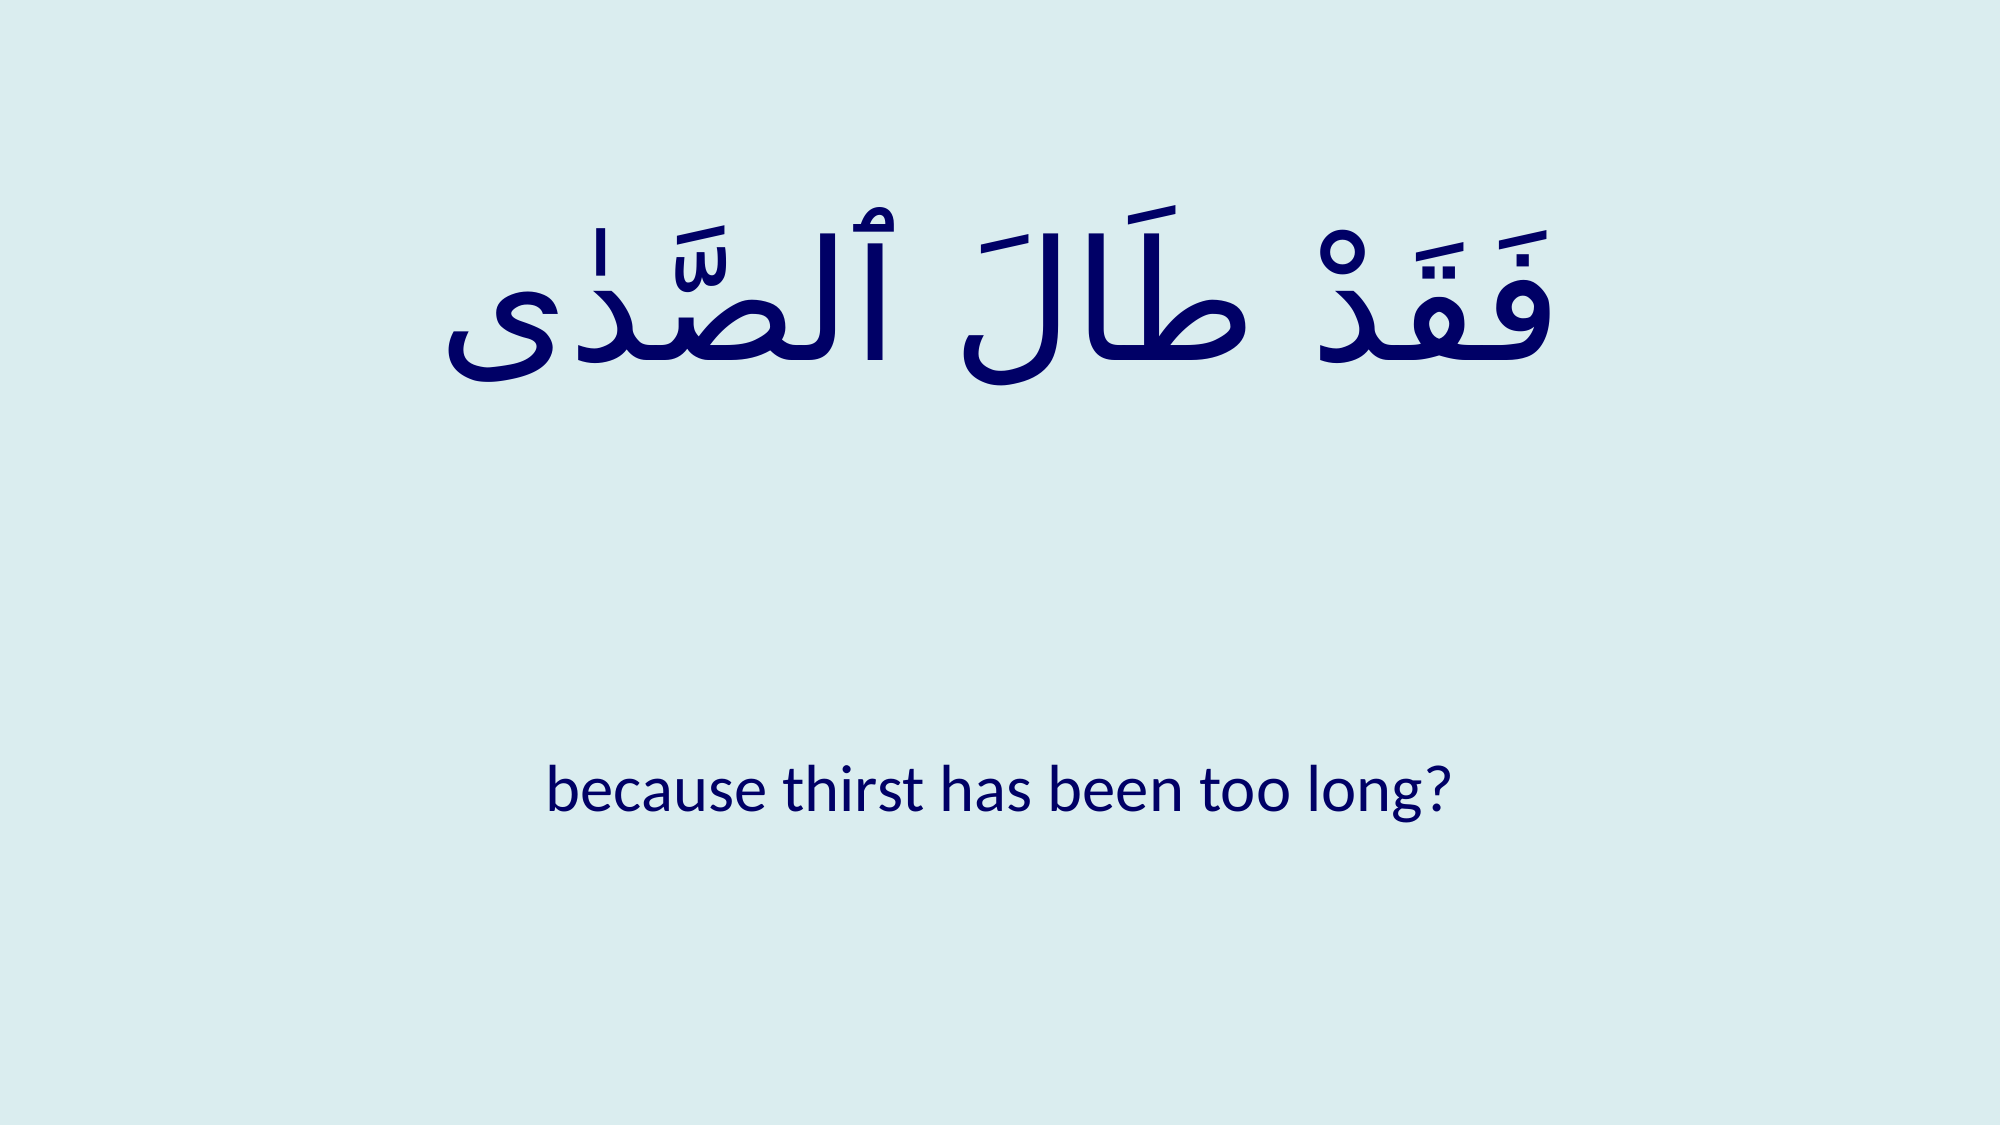

# فَقَدْ طَالَ ٱلصَّدٰى
because thirst has been too long?